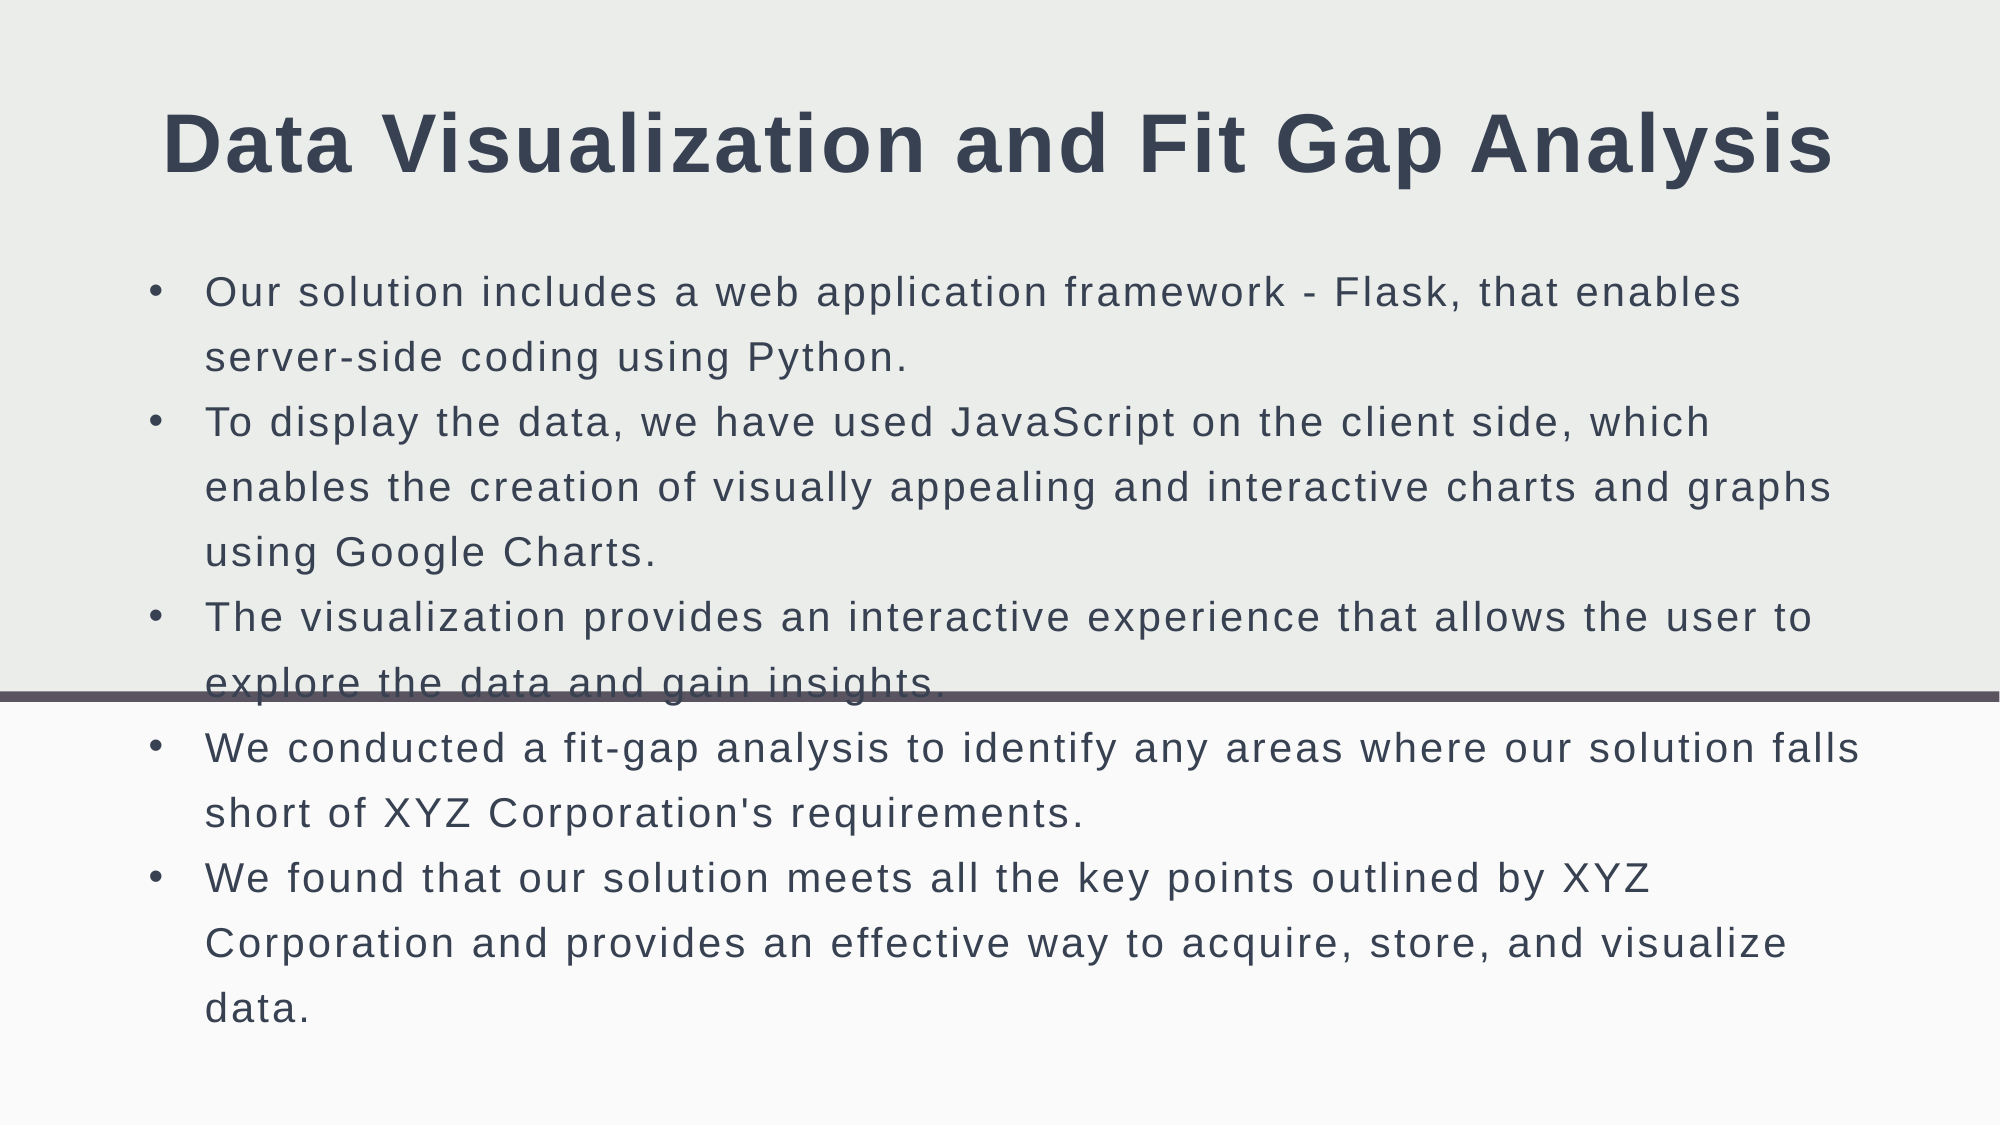

# Data Visualization and Fit Gap Analysis
Our solution includes a web application framework - Flask, that enables server-side coding using Python.
To display the data, we have used JavaScript on the client side, which enables the creation of visually appealing and interactive charts and graphs using Google Charts.
The visualization provides an interactive experience that allows the user to explore the data and gain insights.
We conducted a fit-gap analysis to identify any areas where our solution falls short of XYZ Corporation's requirements.
We found that our solution meets all the key points outlined by XYZ Corporation and provides an effective way to acquire, store, and visualize data.